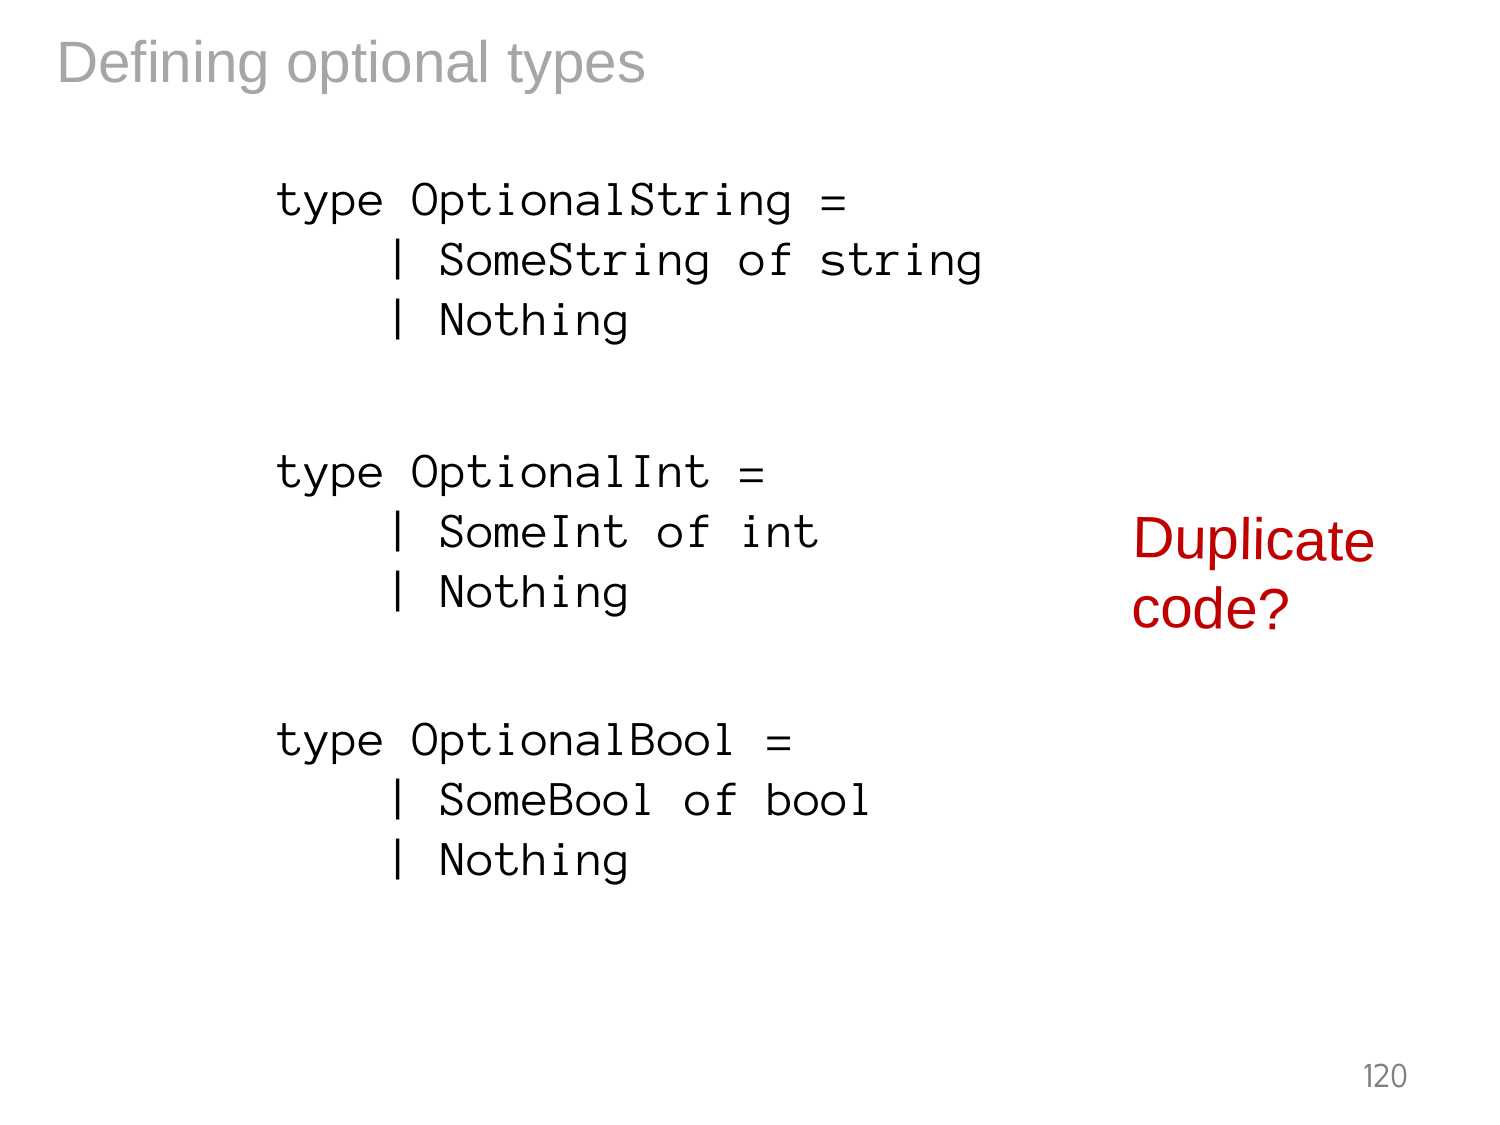

# Defining optional types
type OptionalString =
    | SomeString of string
    | Nothing
type OptionalInt =
    | SomeInt of int
    | Nothing
Duplicate code?
type OptionalBool =
    | SomeBool of bool
    | Nothing